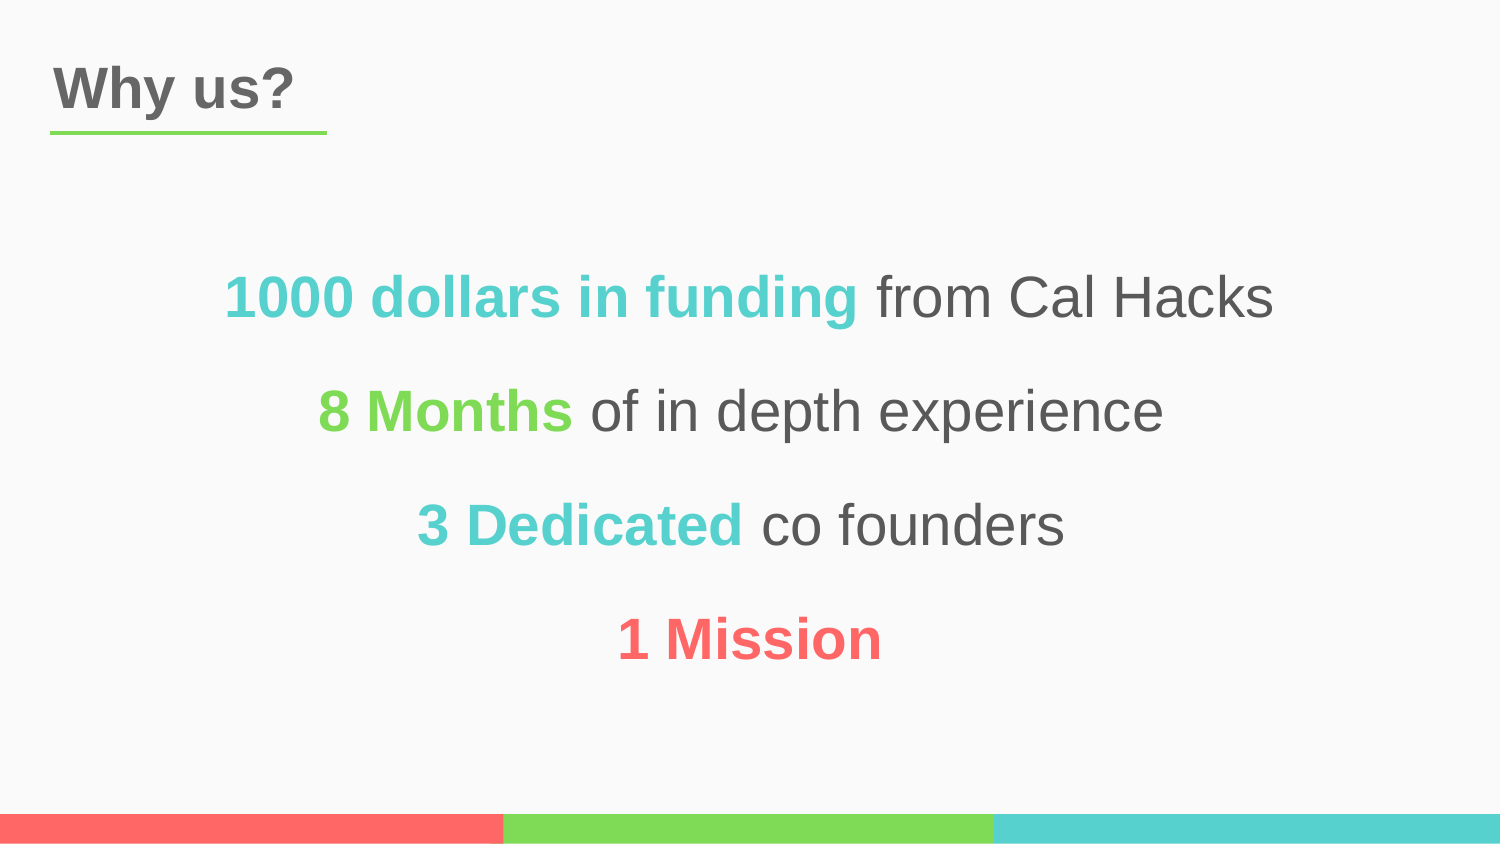

# Why us?
1000 dollars in funding from Cal Hacks
8 Months of in depth experience
3 Dedicated co founders
1 Mission